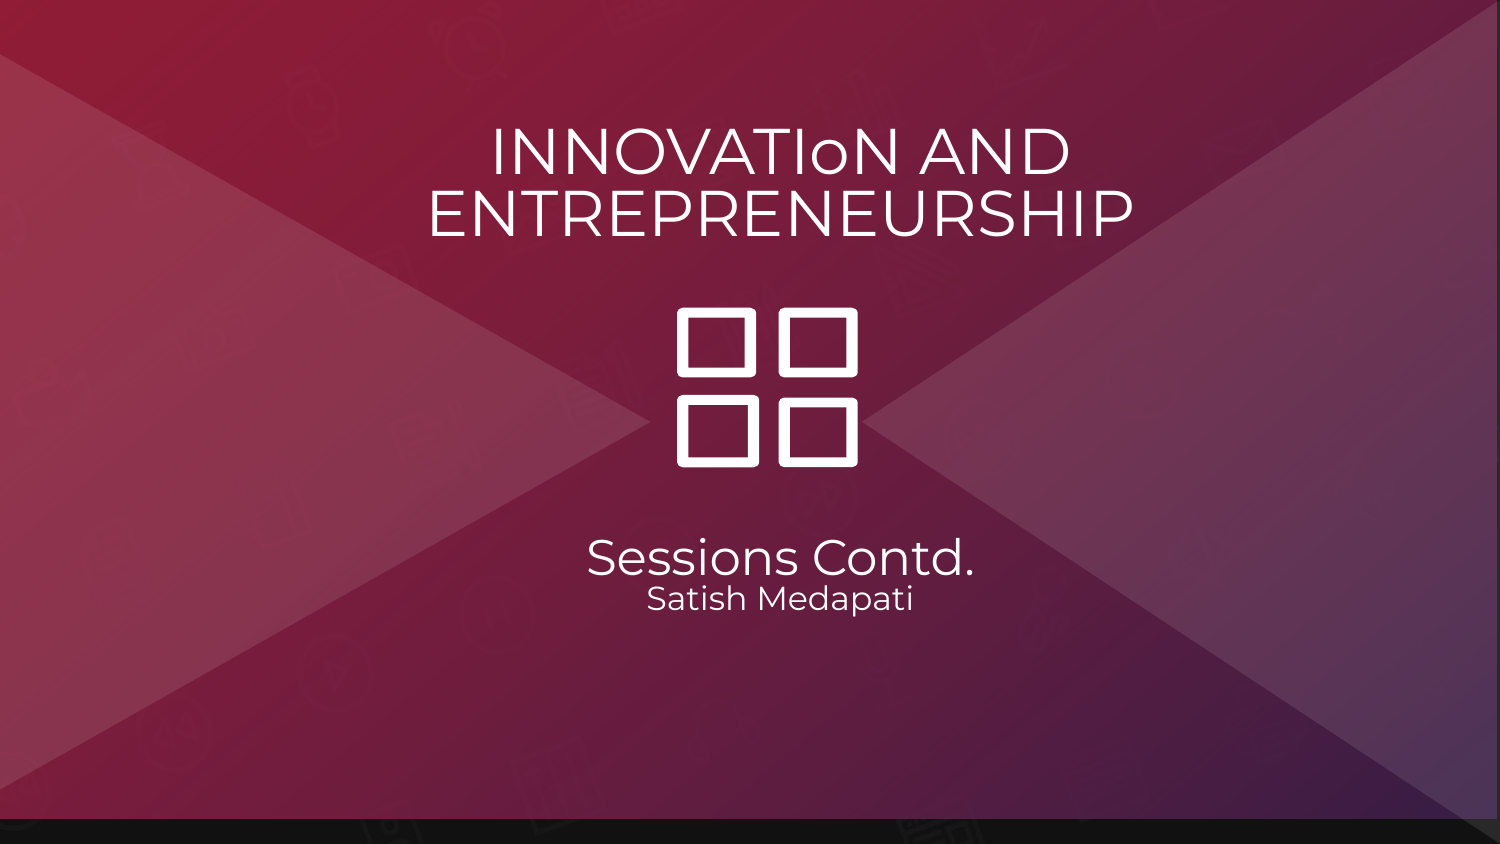

INNOVATIoN AND ENTREPRENEURSHIP

Sessions Contd.
Satish Medapati